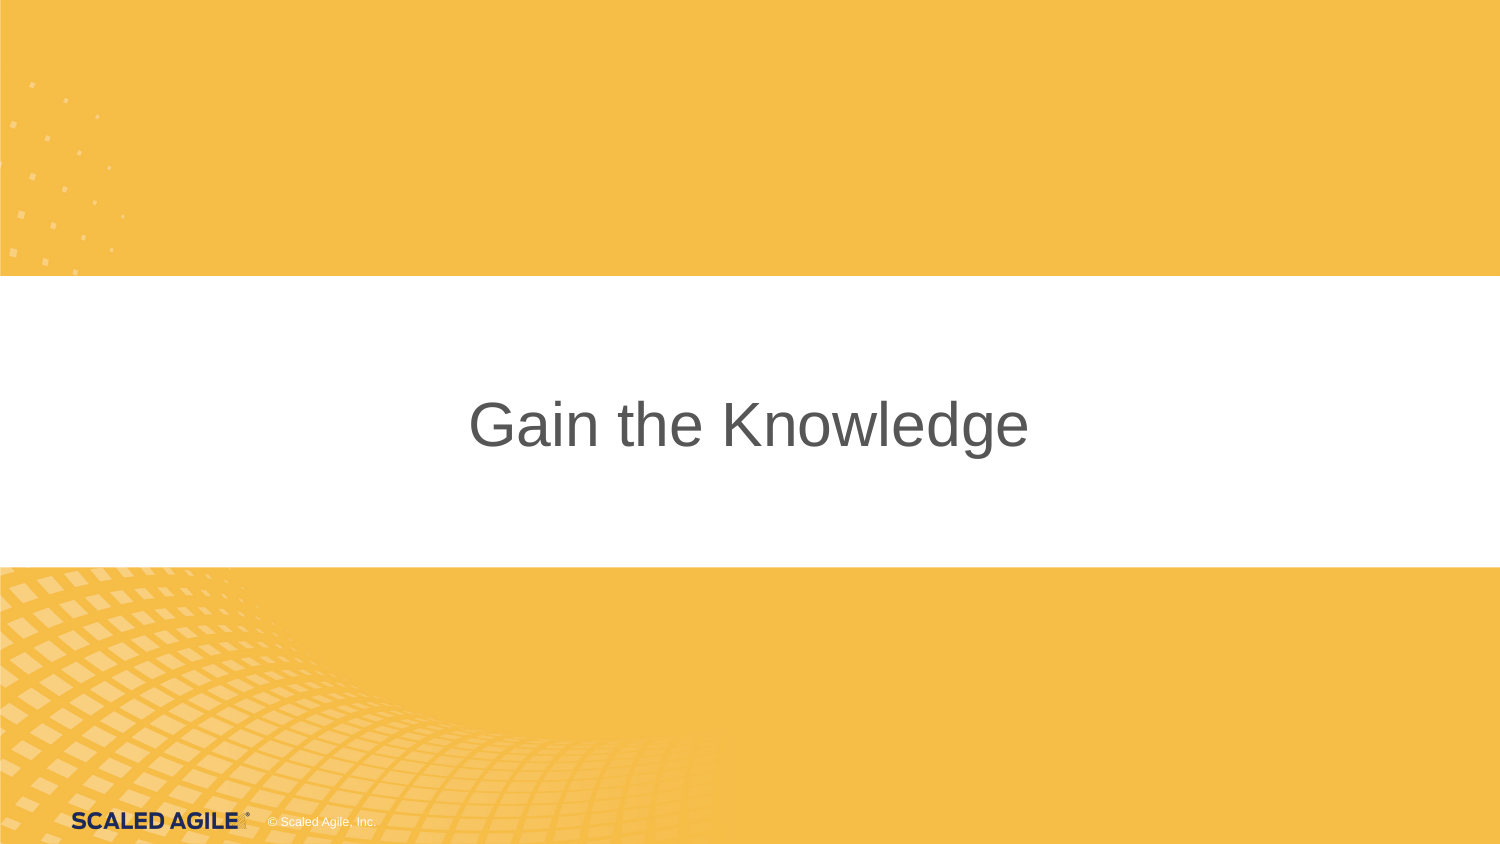

# Gain the Knowledge
Gain the Knowledge